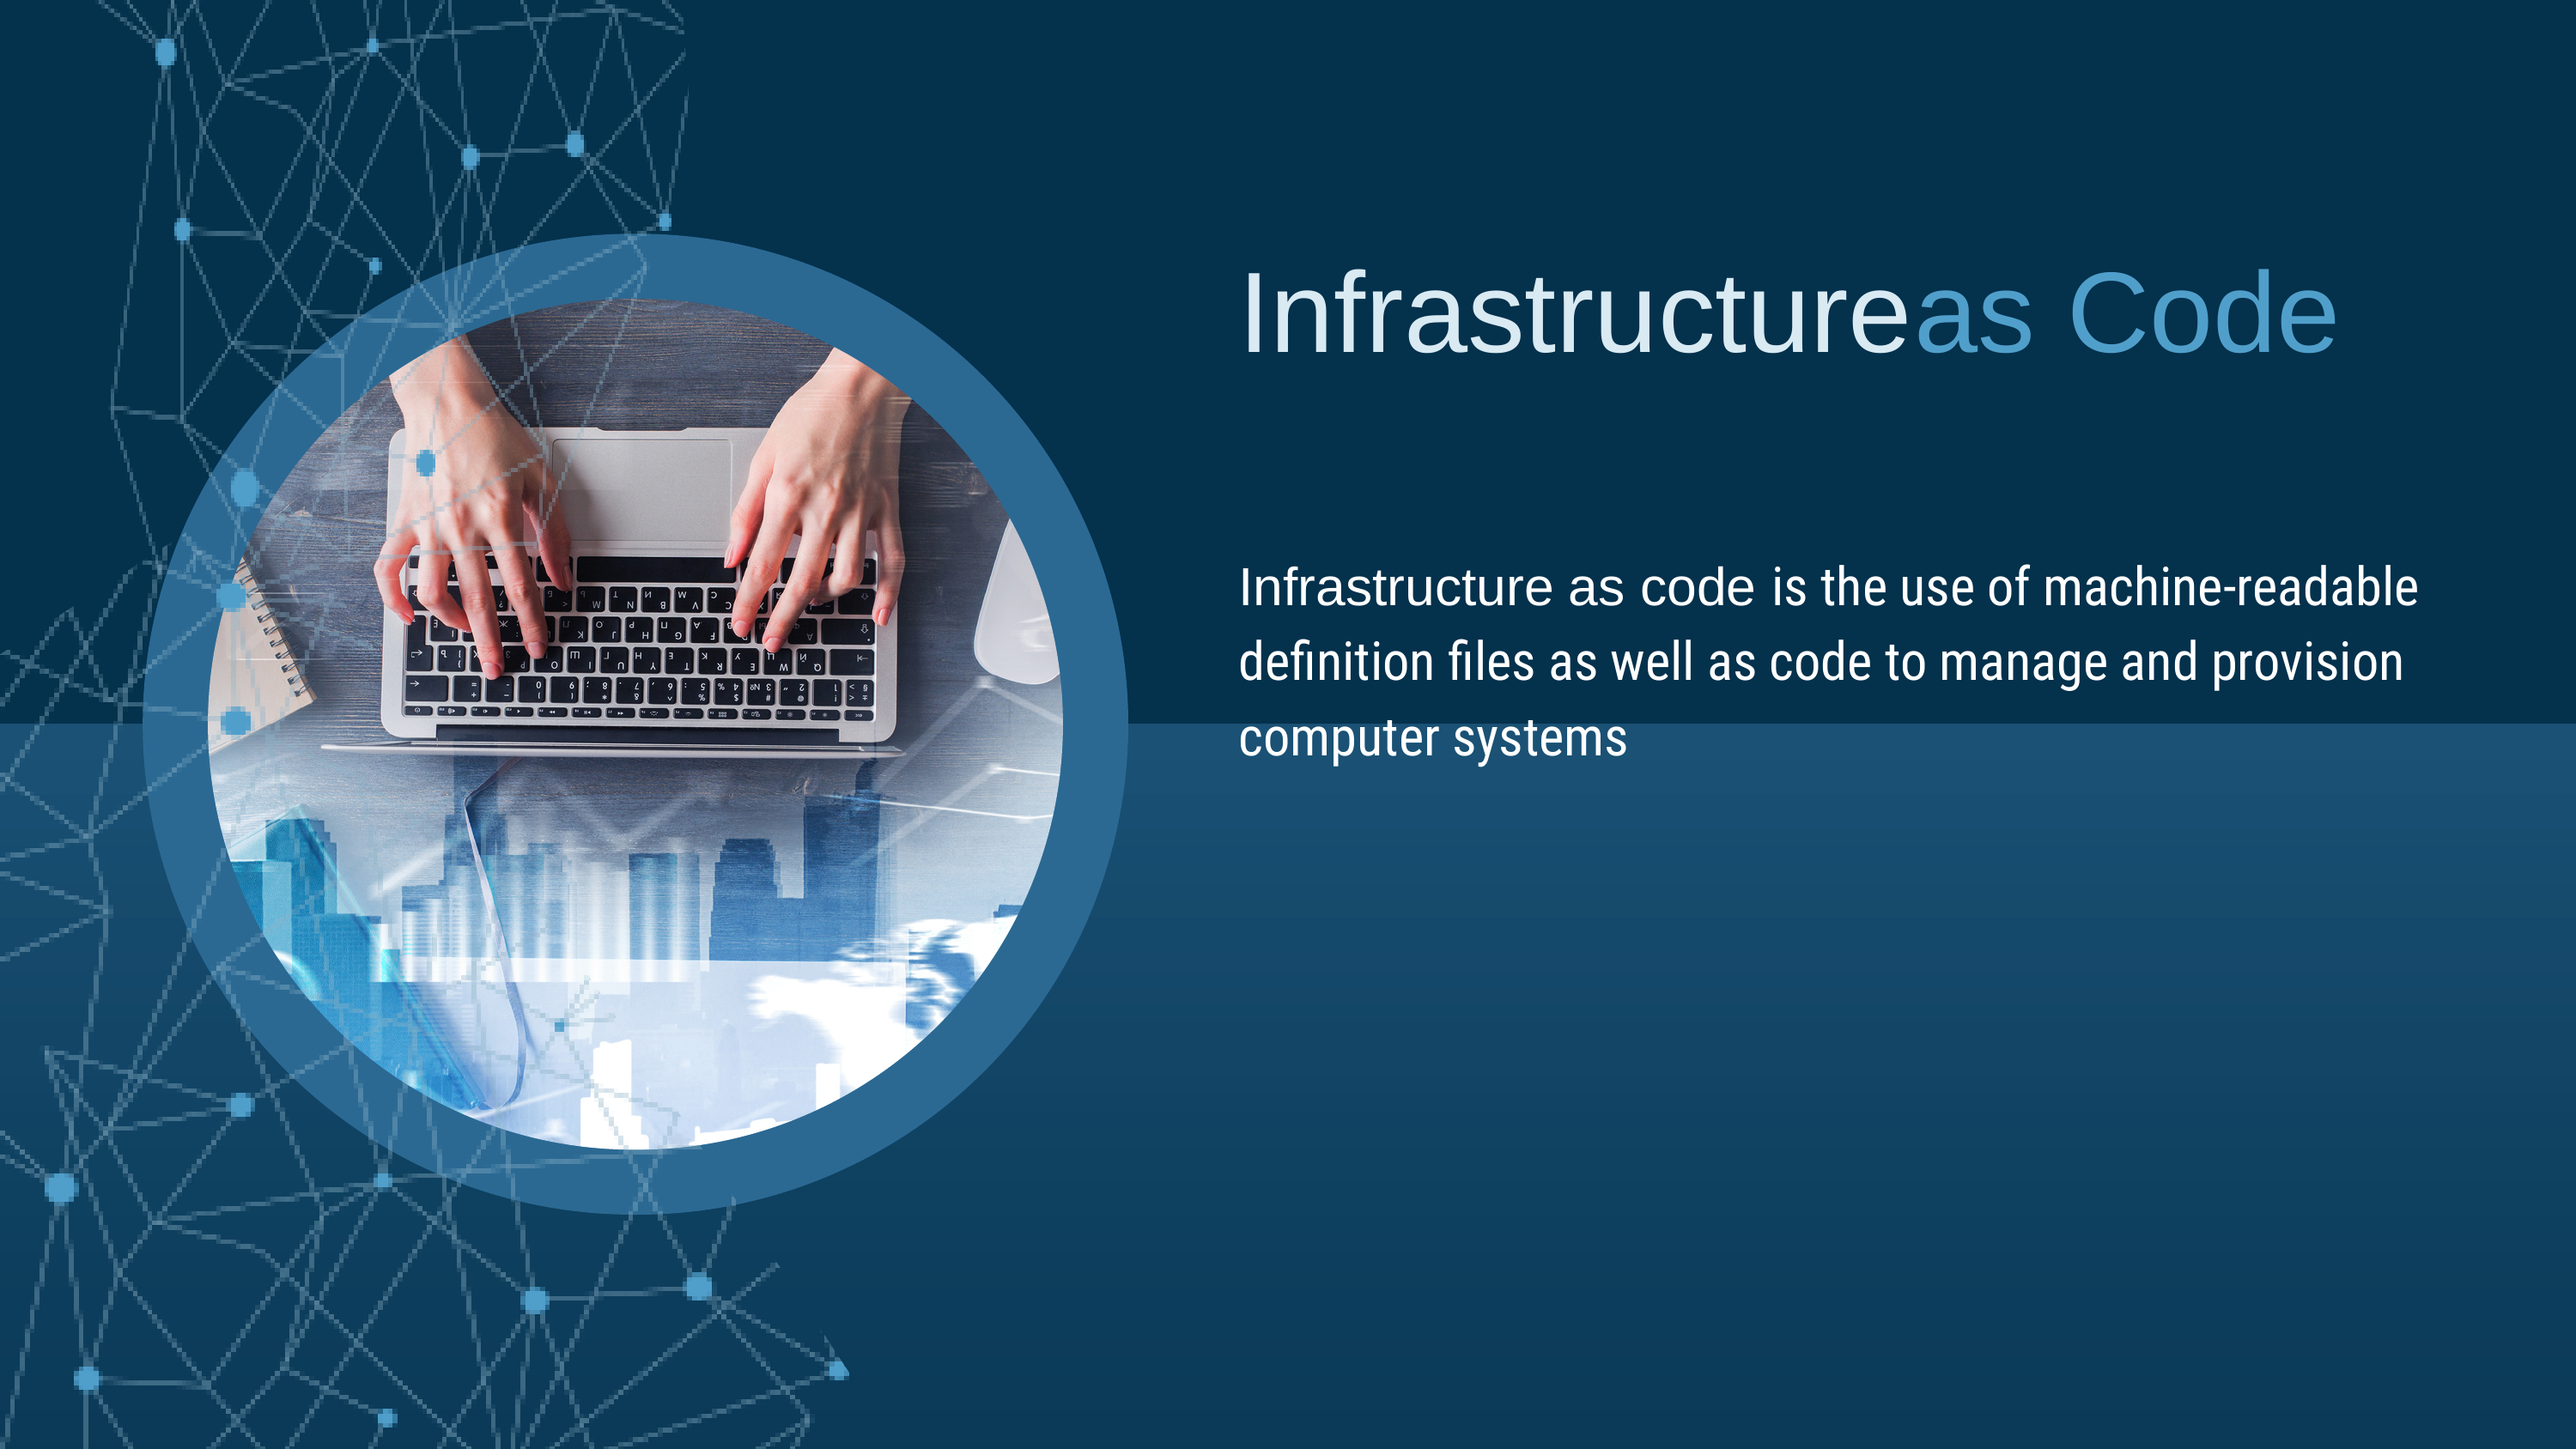

Infrastructure
as Code

Infrastructure as code is the use of machine-readable definition files as well as code to manage and provision computer systems